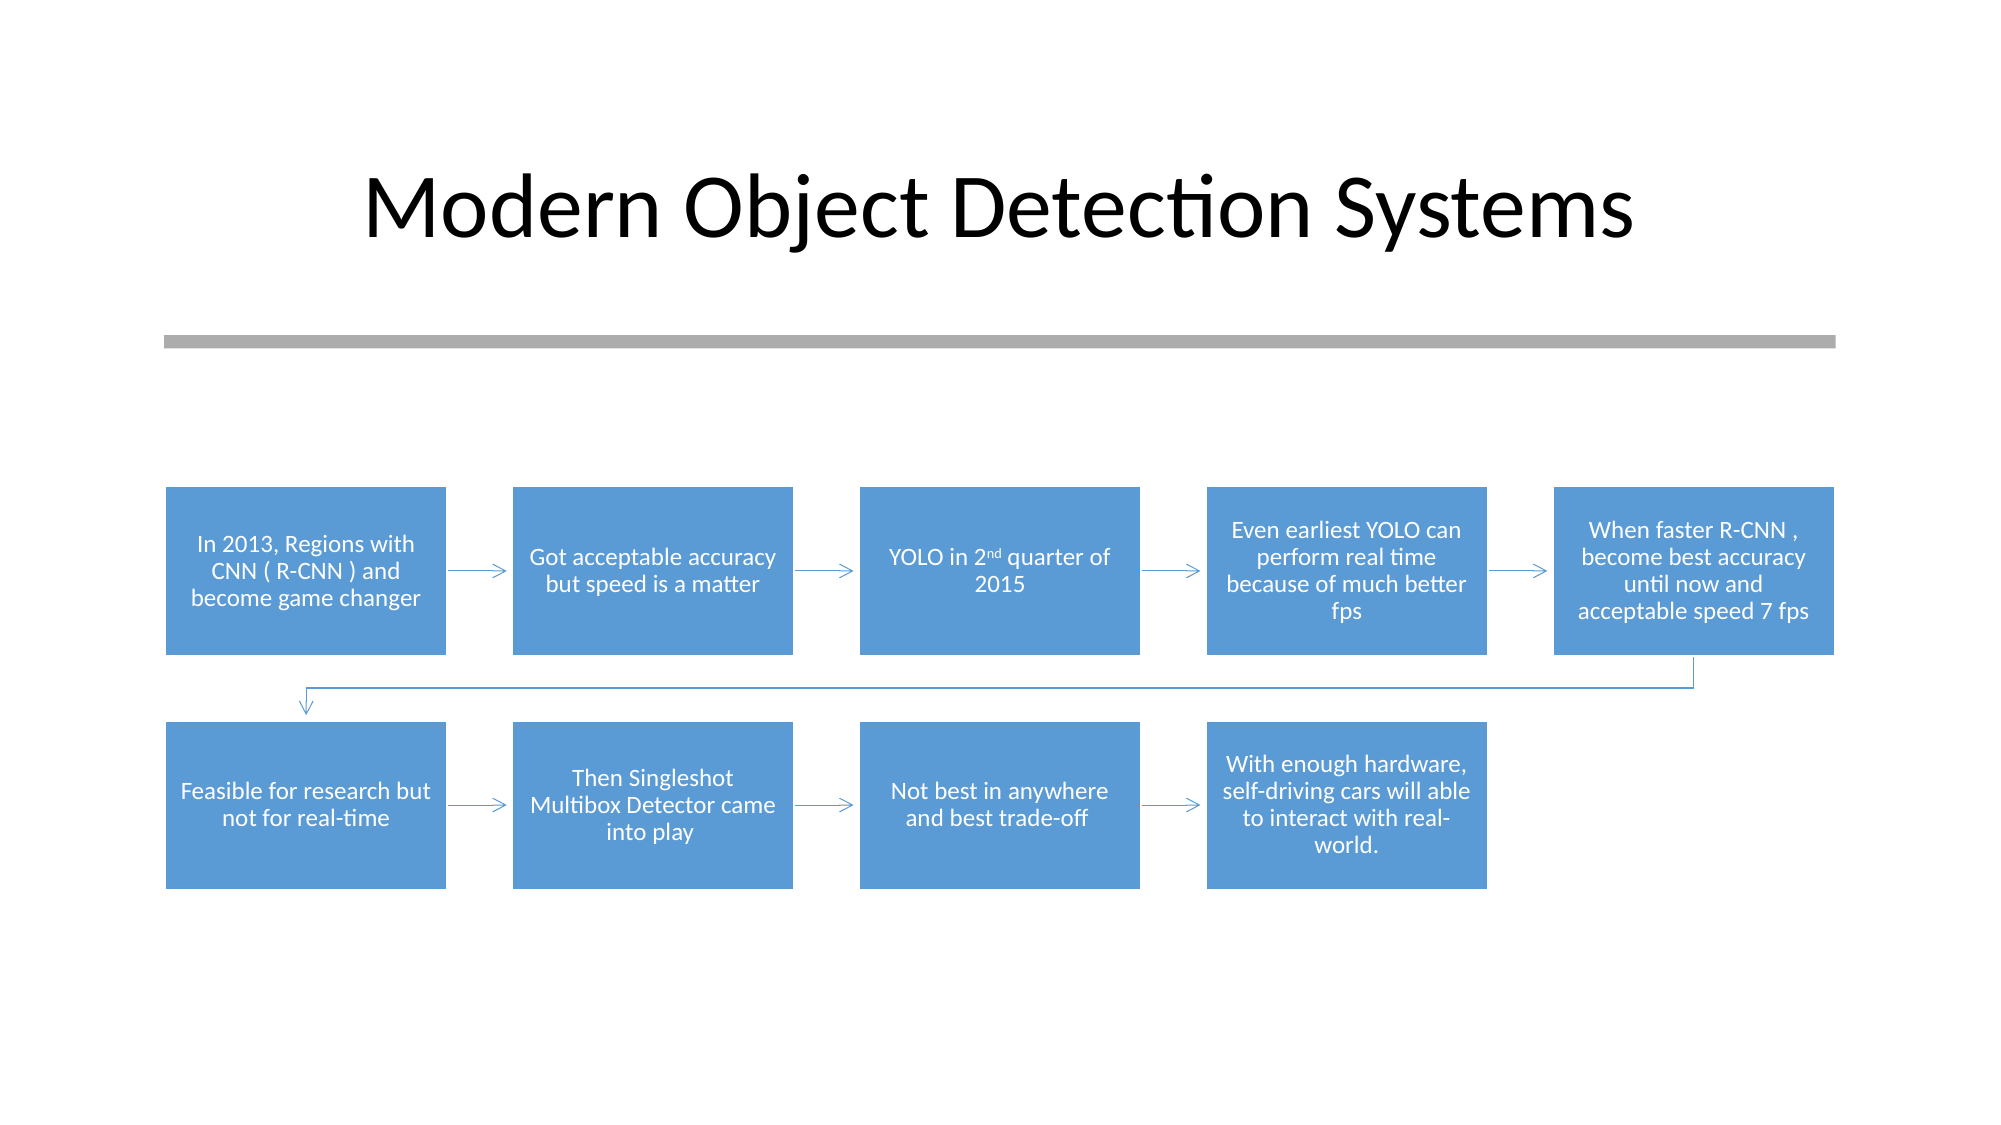

# Modern Object Detection Systems

In 2013, Regions with CNN ( R-CNN ) and become game changer

Got acceptable accuracy but speed is a matter

YOLO in 2nd quarter of 2015

Even earliest YOLO can perform real time because of much better fps

When faster R-CNN , become best accuracy until now and acceptable speed 7 fps

Feasible for research but not for real-time

Then Singleshot Multibox Detector came into play

Not best in anywhere and best trade-off
With enough hardware, self-driving cars will able to interact with real-world.